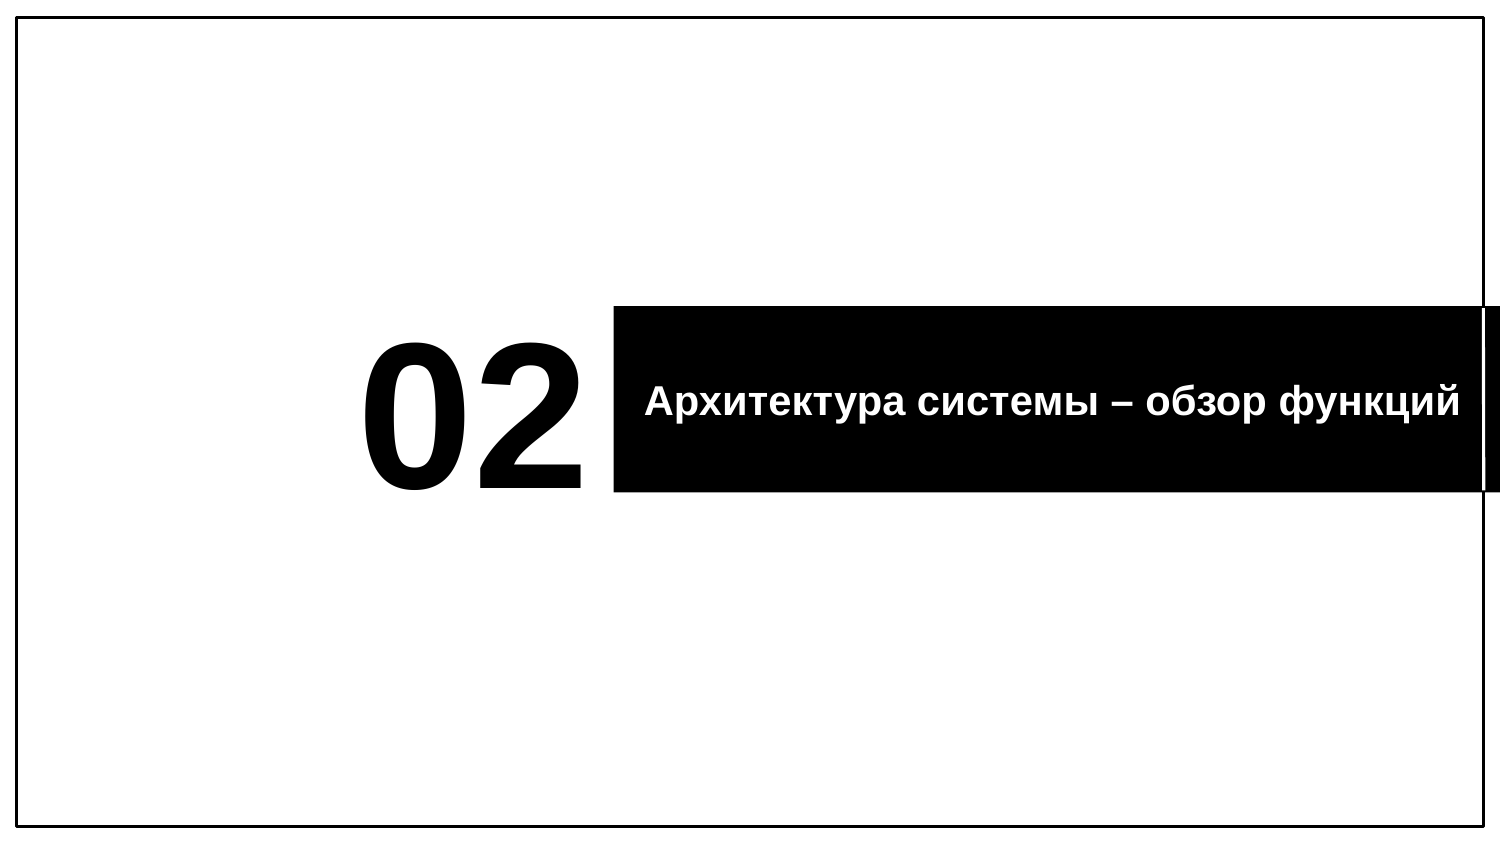

# 02
Архитектура системы – обзор функций